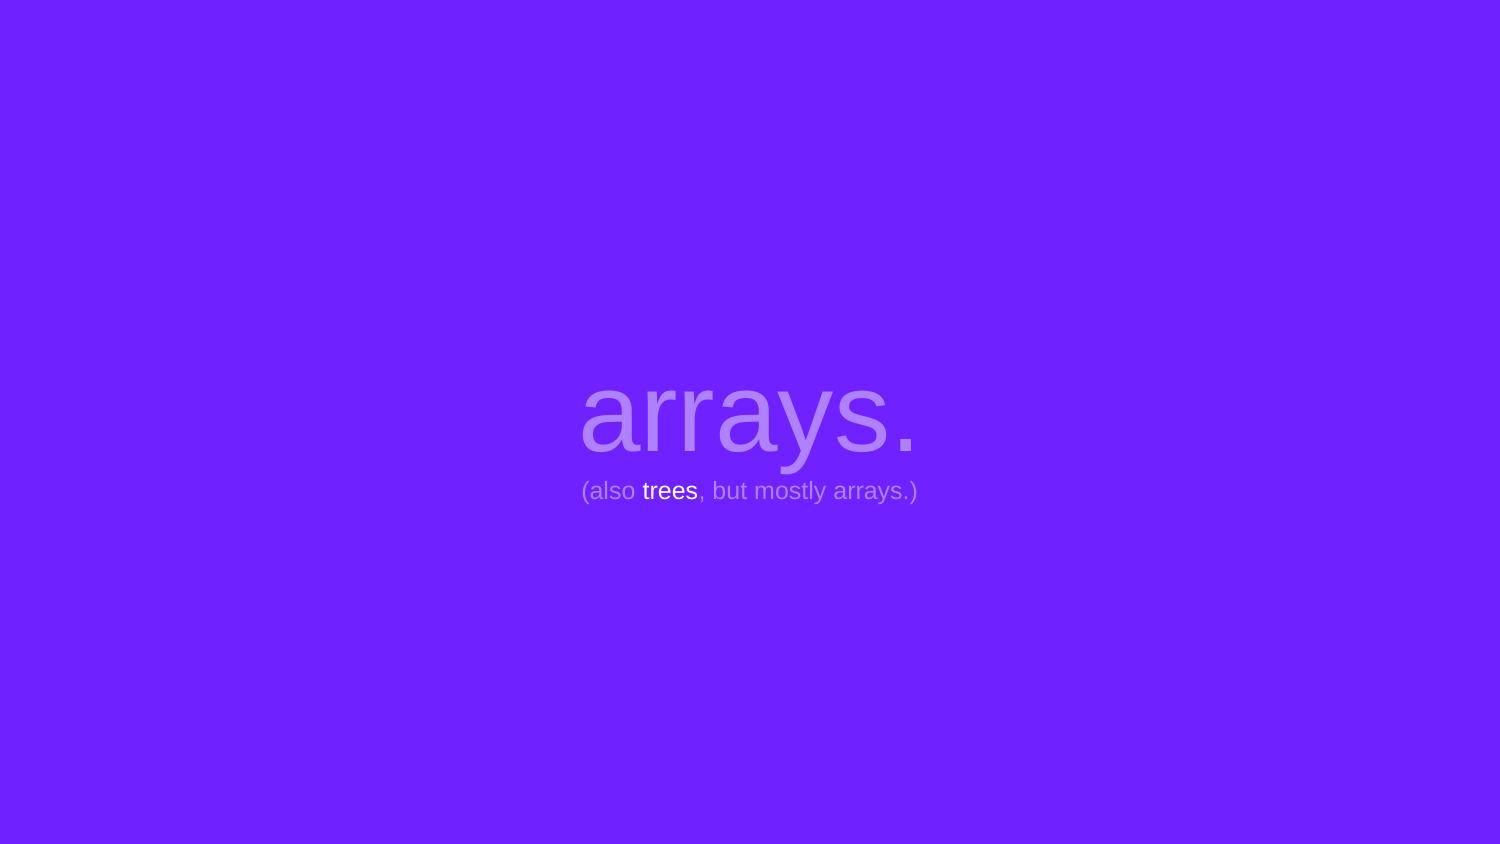

# arrays. (also trees, but mostly arrays.)